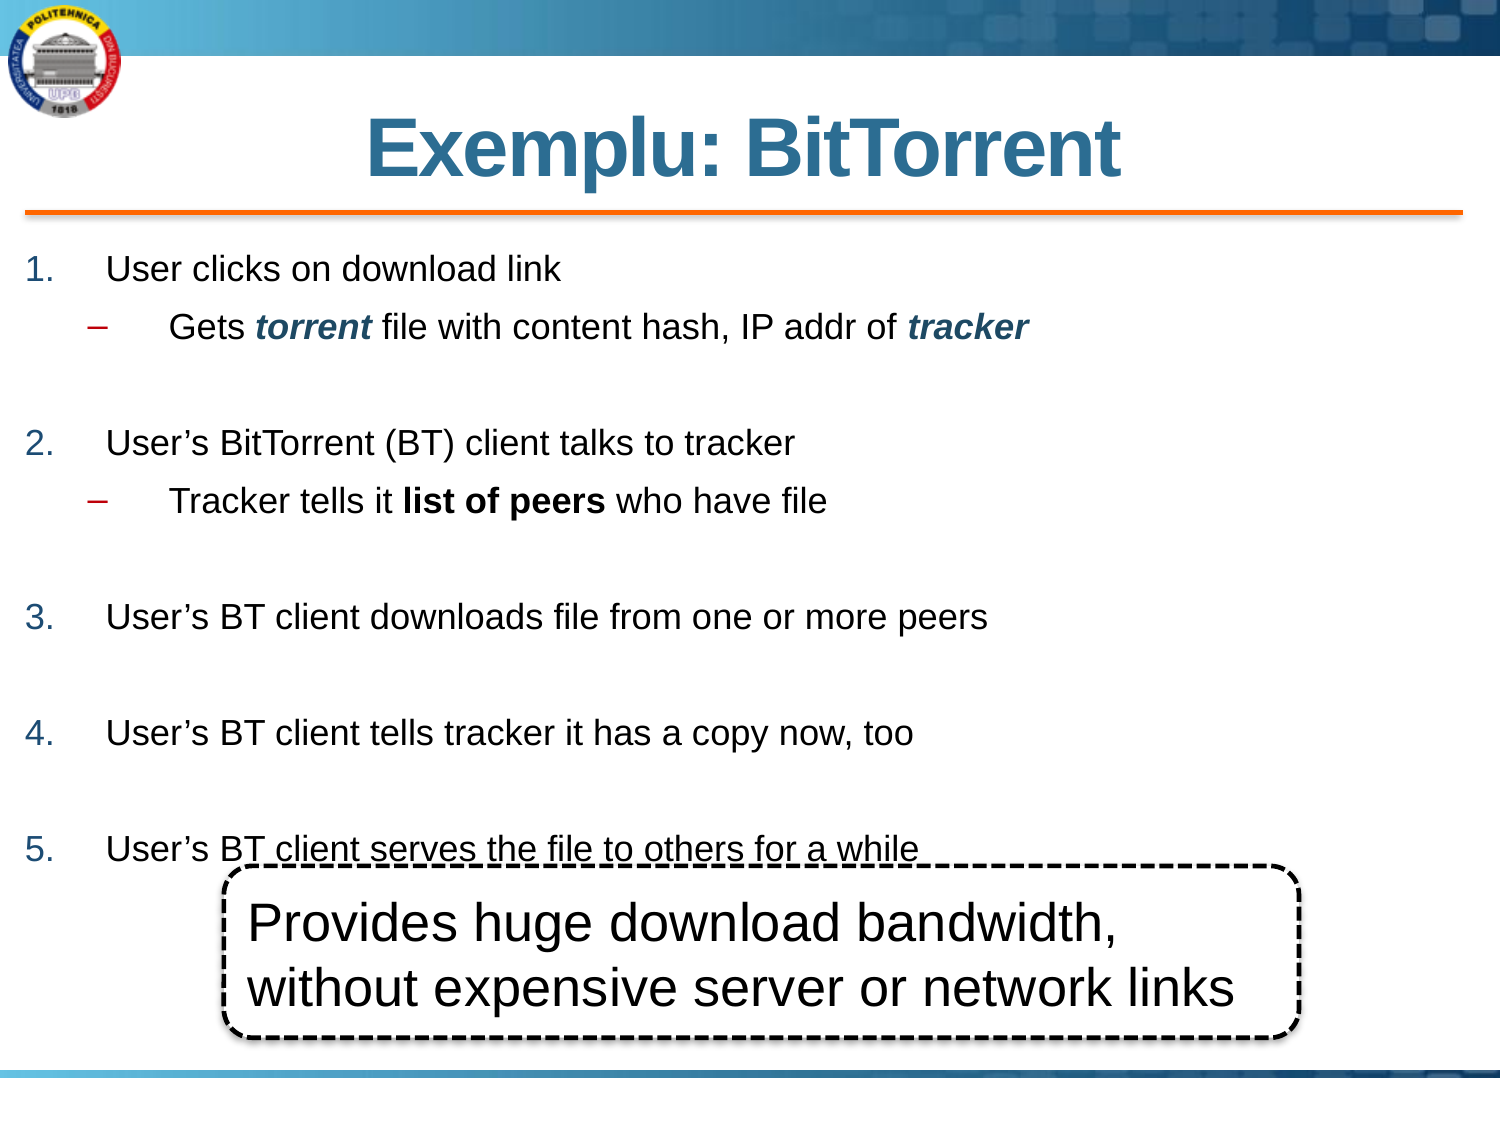

74
# Exemplu: BitTorrent
User clicks on download link
Gets torrent file with content hash, IP addr of tracker

User’s BitTorrent (BT) client talks to tracker
Tracker tells it list of peers who have file

User’s BT client downloads file from one or more peers

User’s BT client tells tracker it has a copy now, too

User’s BT client serves the file to others for a while
Provides huge download bandwidth, without expensive server or network links